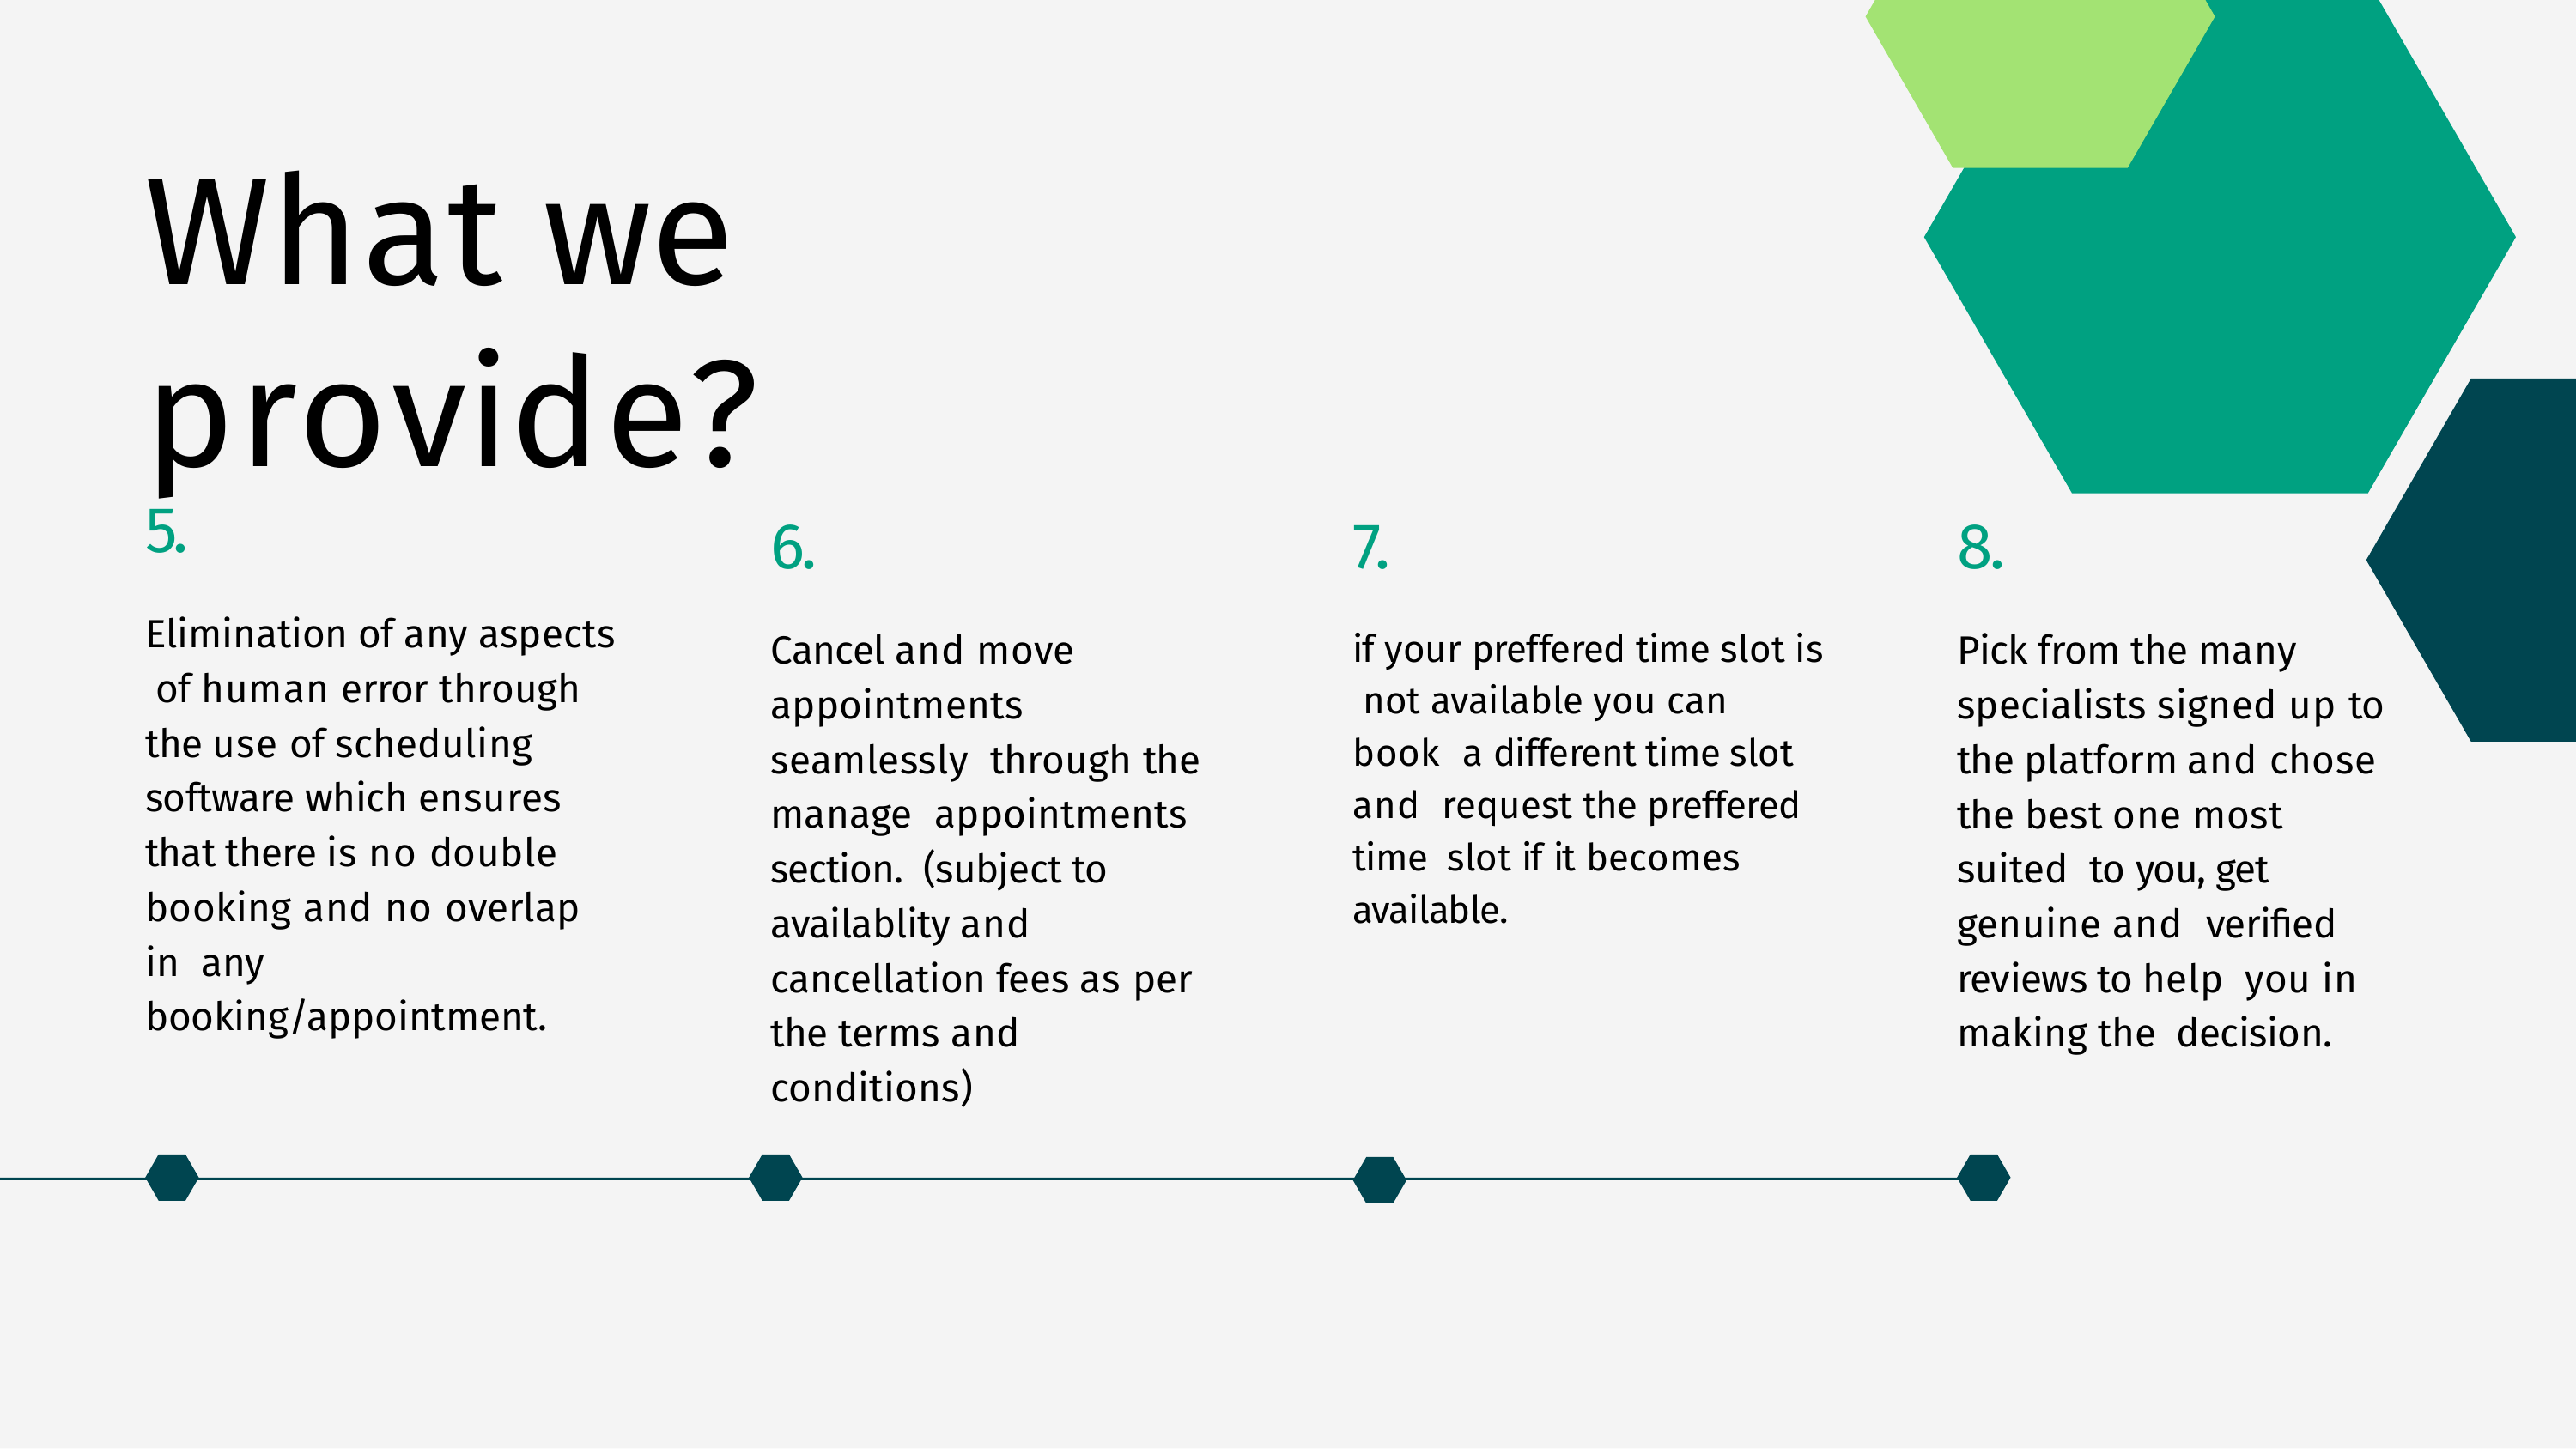

# What we provide?
5.
Elimination of any aspects  of human error through  the use of scheduling  software which ensures  that there is no double  booking and no overlap in  any booking/appointment.
6.
Cancel and move  appointments seamlessly  through the manage  appointments section.  (subject to availablity and  cancellation fees as per  the terms and conditions)
7.
if your preffered time slot is  not available you can book  a different time slot and  request the preffered time  slot if it becomes available.
8.
Pick from the many  specialists signed up to  the platform and chose  the best one most suited  to you, get genuine and  verified reviews to help  you in making the  decision.